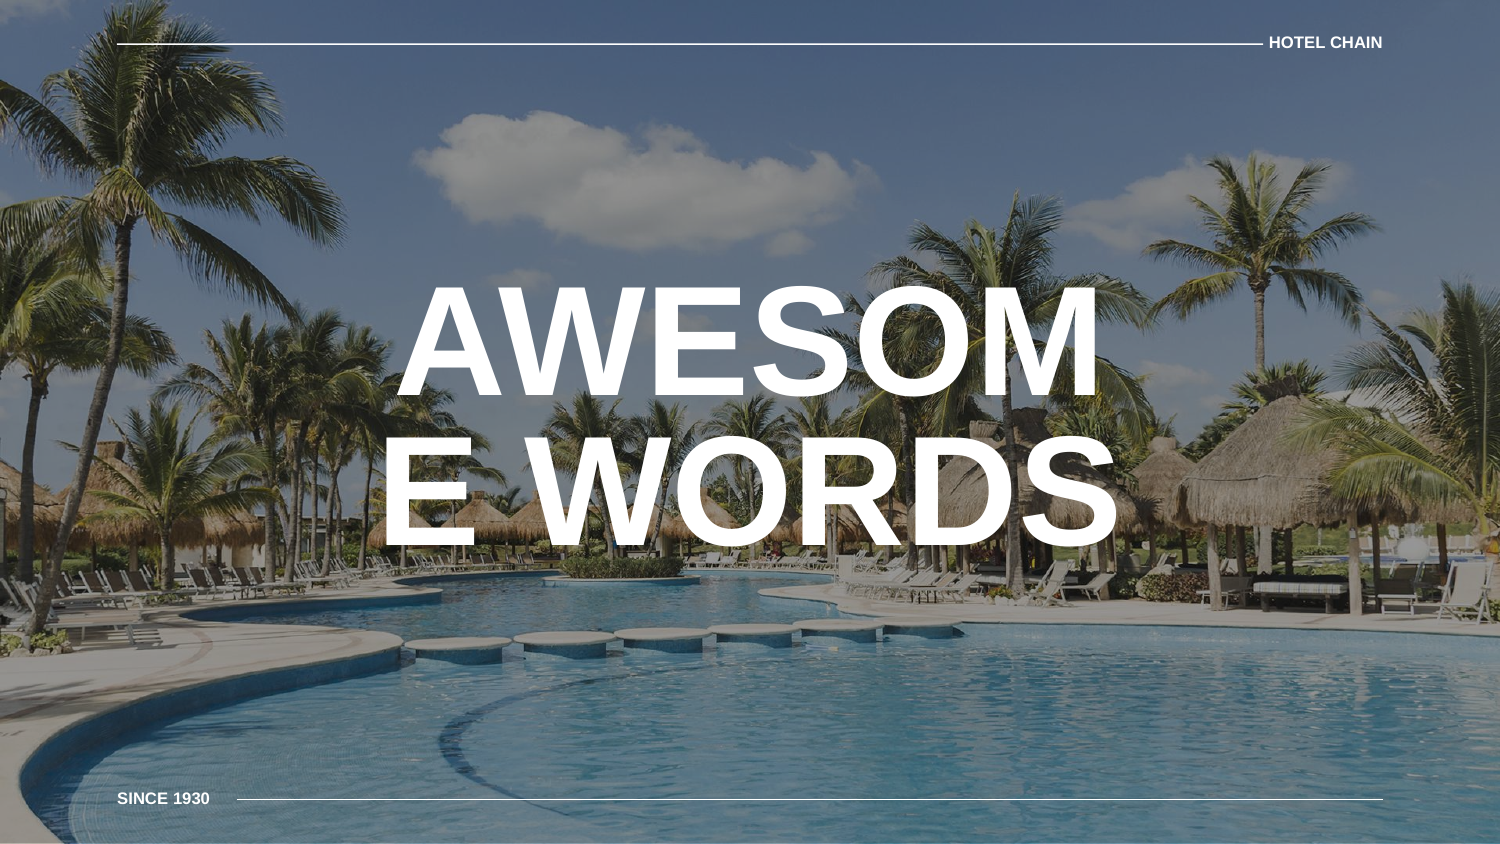

HOTEL CHAIN
# AWESOME WORDS
SINCE 1930